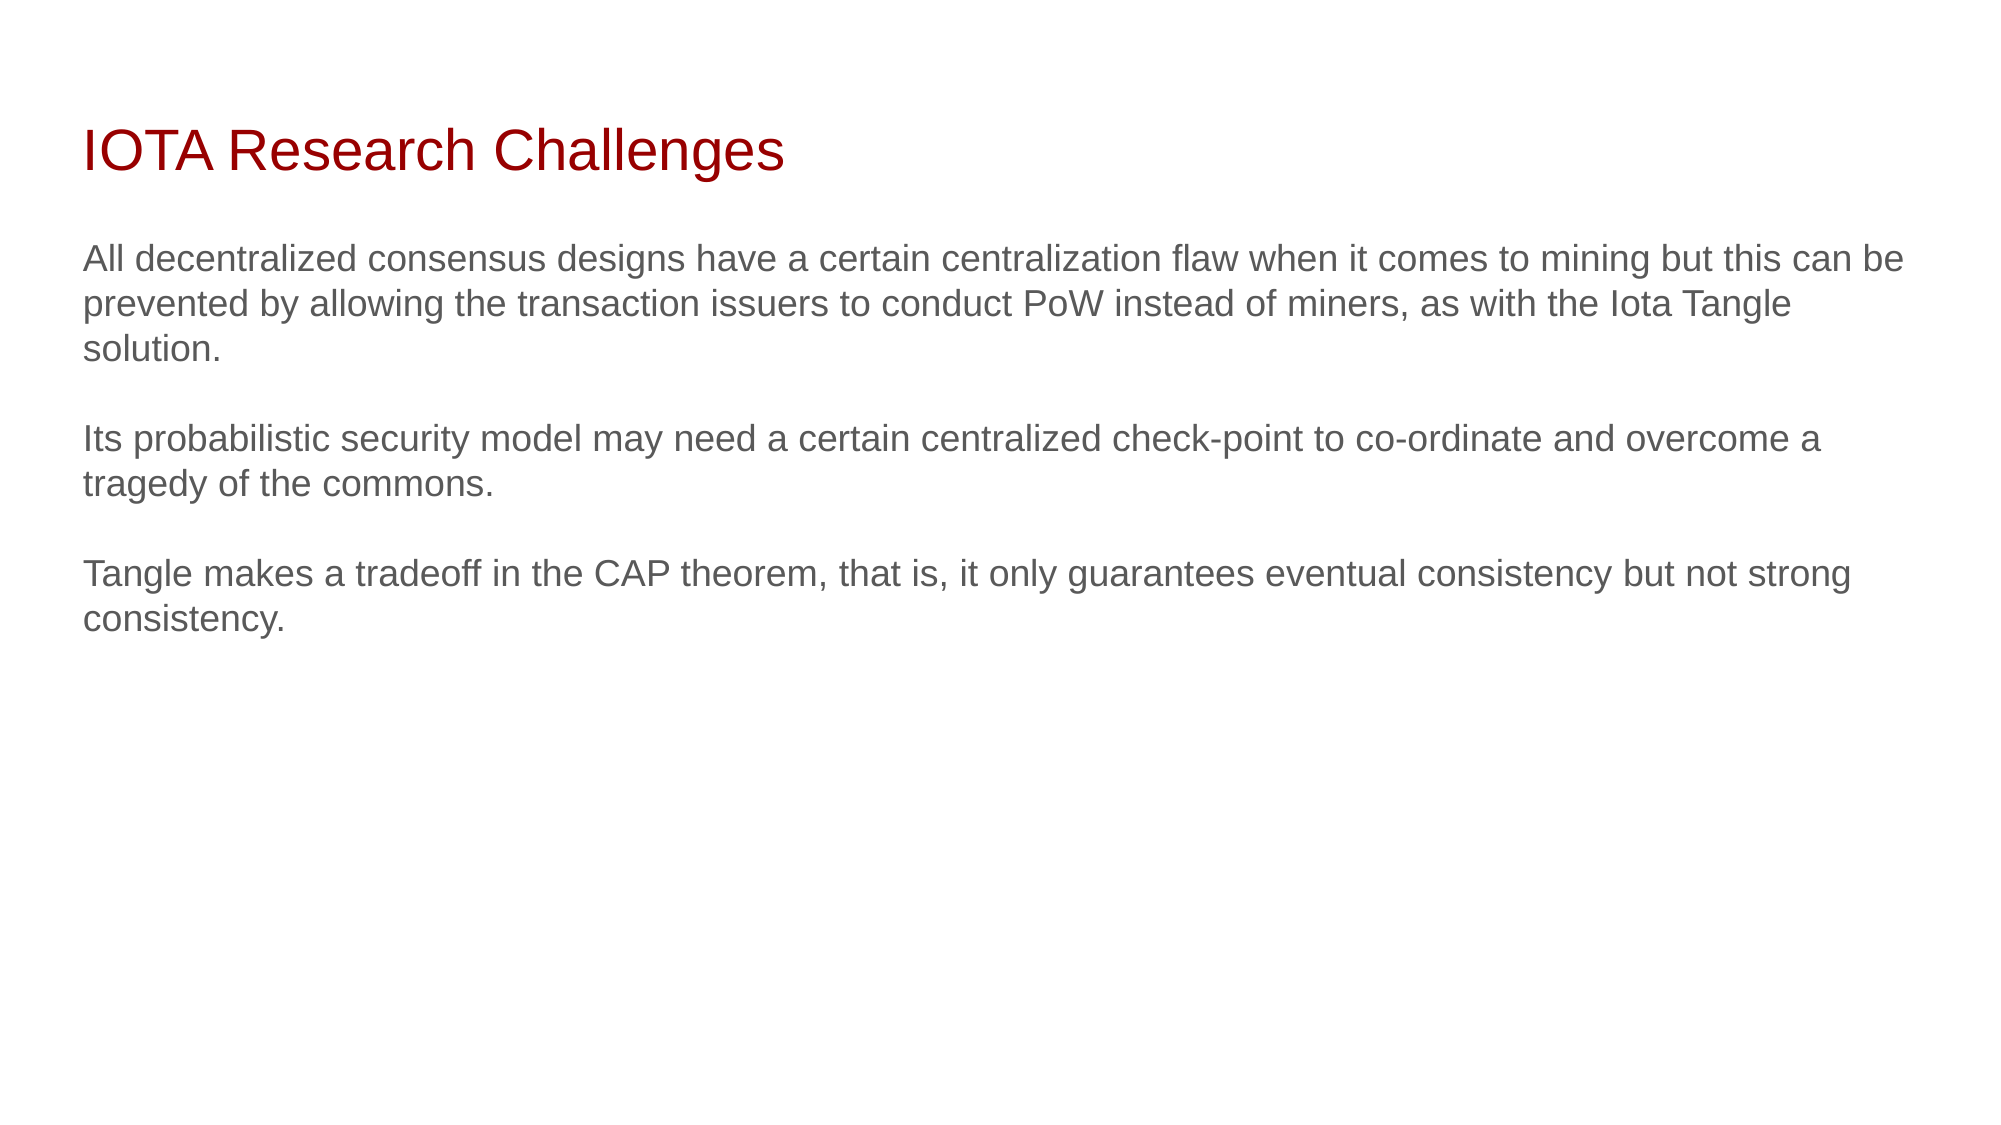

IOTA Research Challenges
All decentralized consensus designs have a certain centralization flaw when it comes to mining but this can be prevented by allowing the transaction issuers to conduct PoW instead of miners, as with the Iota Tangle solution.

Its probabilistic security model may need a certain centralized check-point to co-ordinate and overcome a tragedy of the commons.

Tangle makes a tradeoff in the CAP theorem, that is, it only guarantees eventual consistency but not strong consistency.